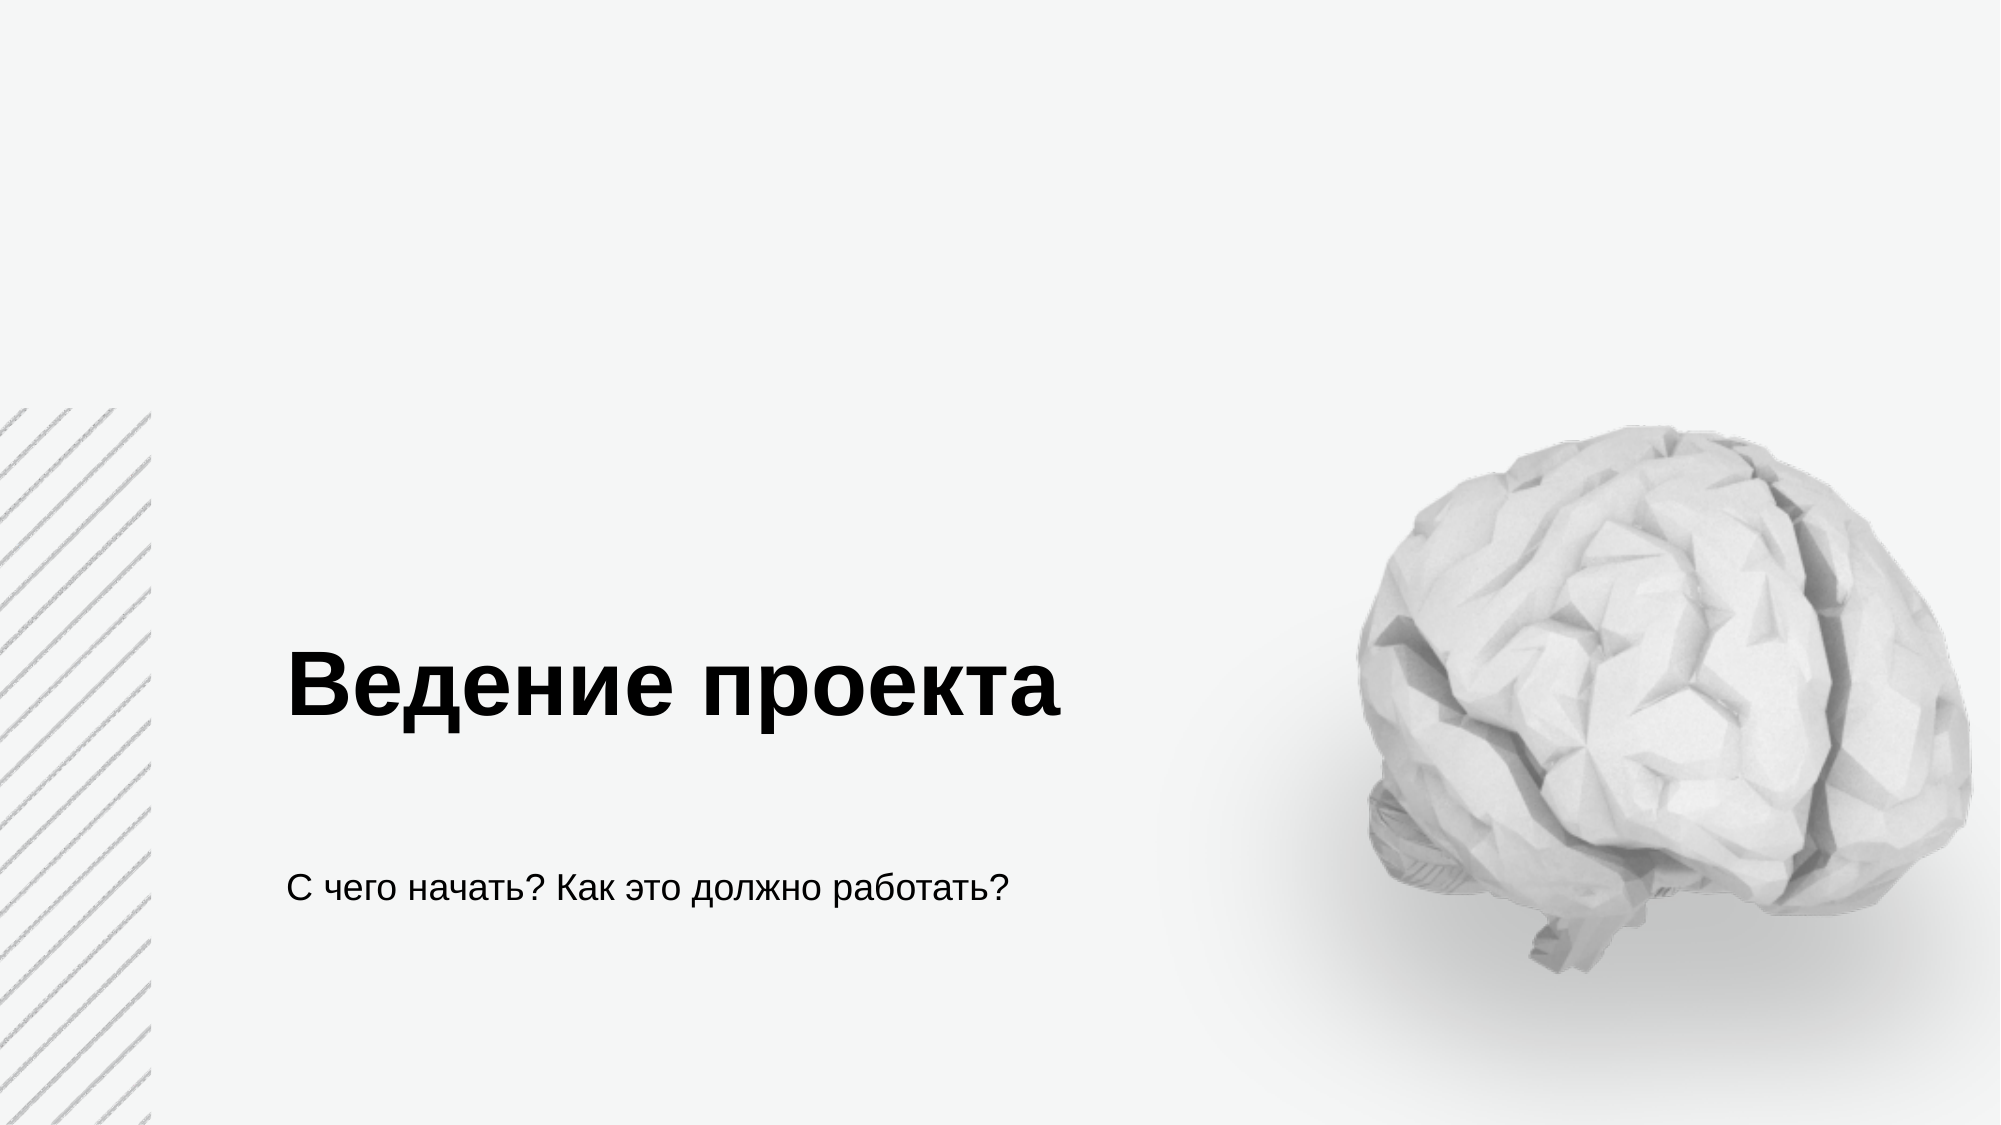

Ведение проекта
С чего начать? Как это должно работать?